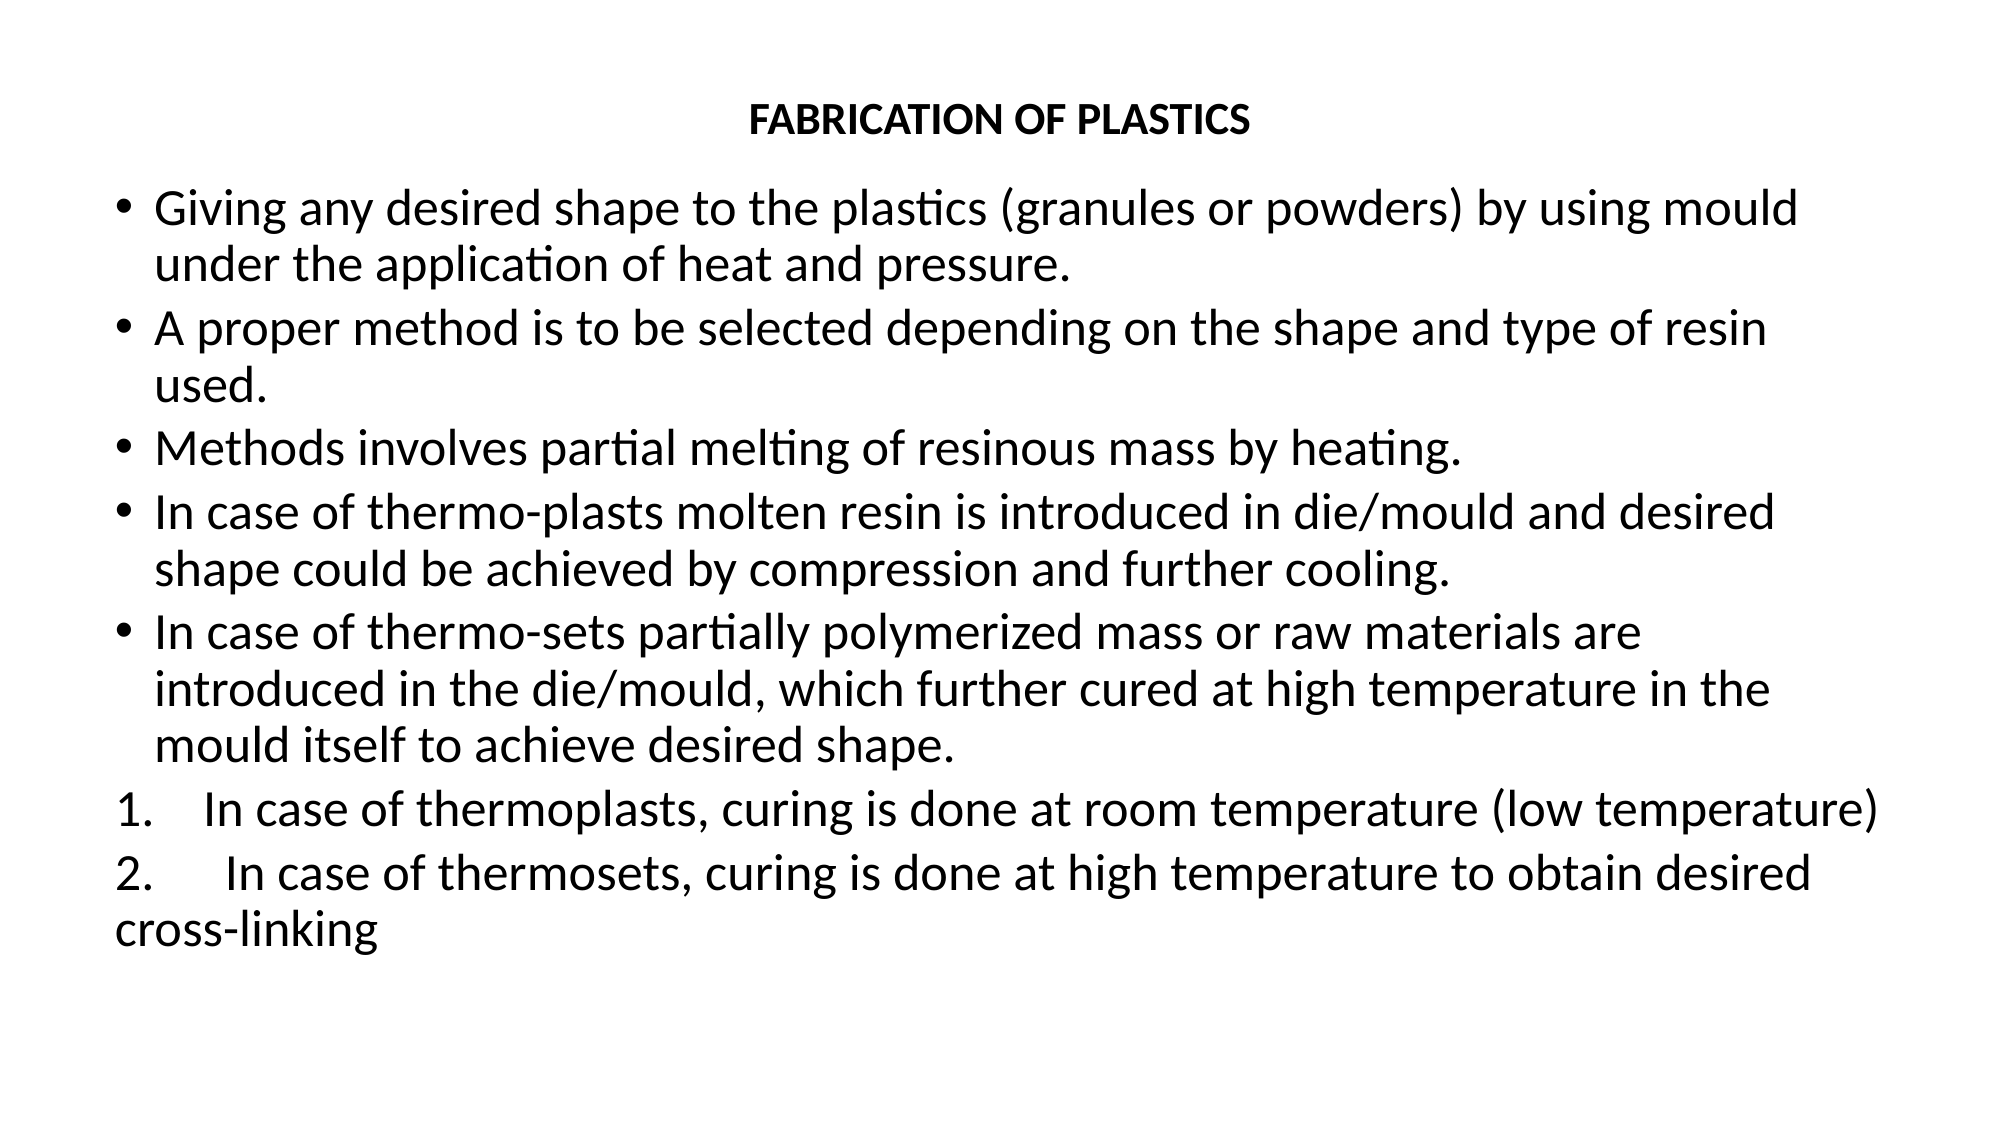

FABRICATION OF PLASTICS

Giving any desired shape to the plastics (granules or powders) by using mould under the application of heat and pressure.
A proper method is to be selected depending on the shape and type of resin used.
Methods involves partial melting of resinous mass by heating.
In case of thermo-plasts molten resin is introduced in die/mould and desired shape could be achieved by compression and further cooling.
In case of thermo-sets partially polymerized mass or raw materials are introduced in the die/mould, which further cured at high temperature in the mould itself to achieve desired shape.
In case of thermoplasts, curing is done at room temperature (low temperature)
2.      In case of thermosets, curing is done at high temperature to obtain desired cross-linking